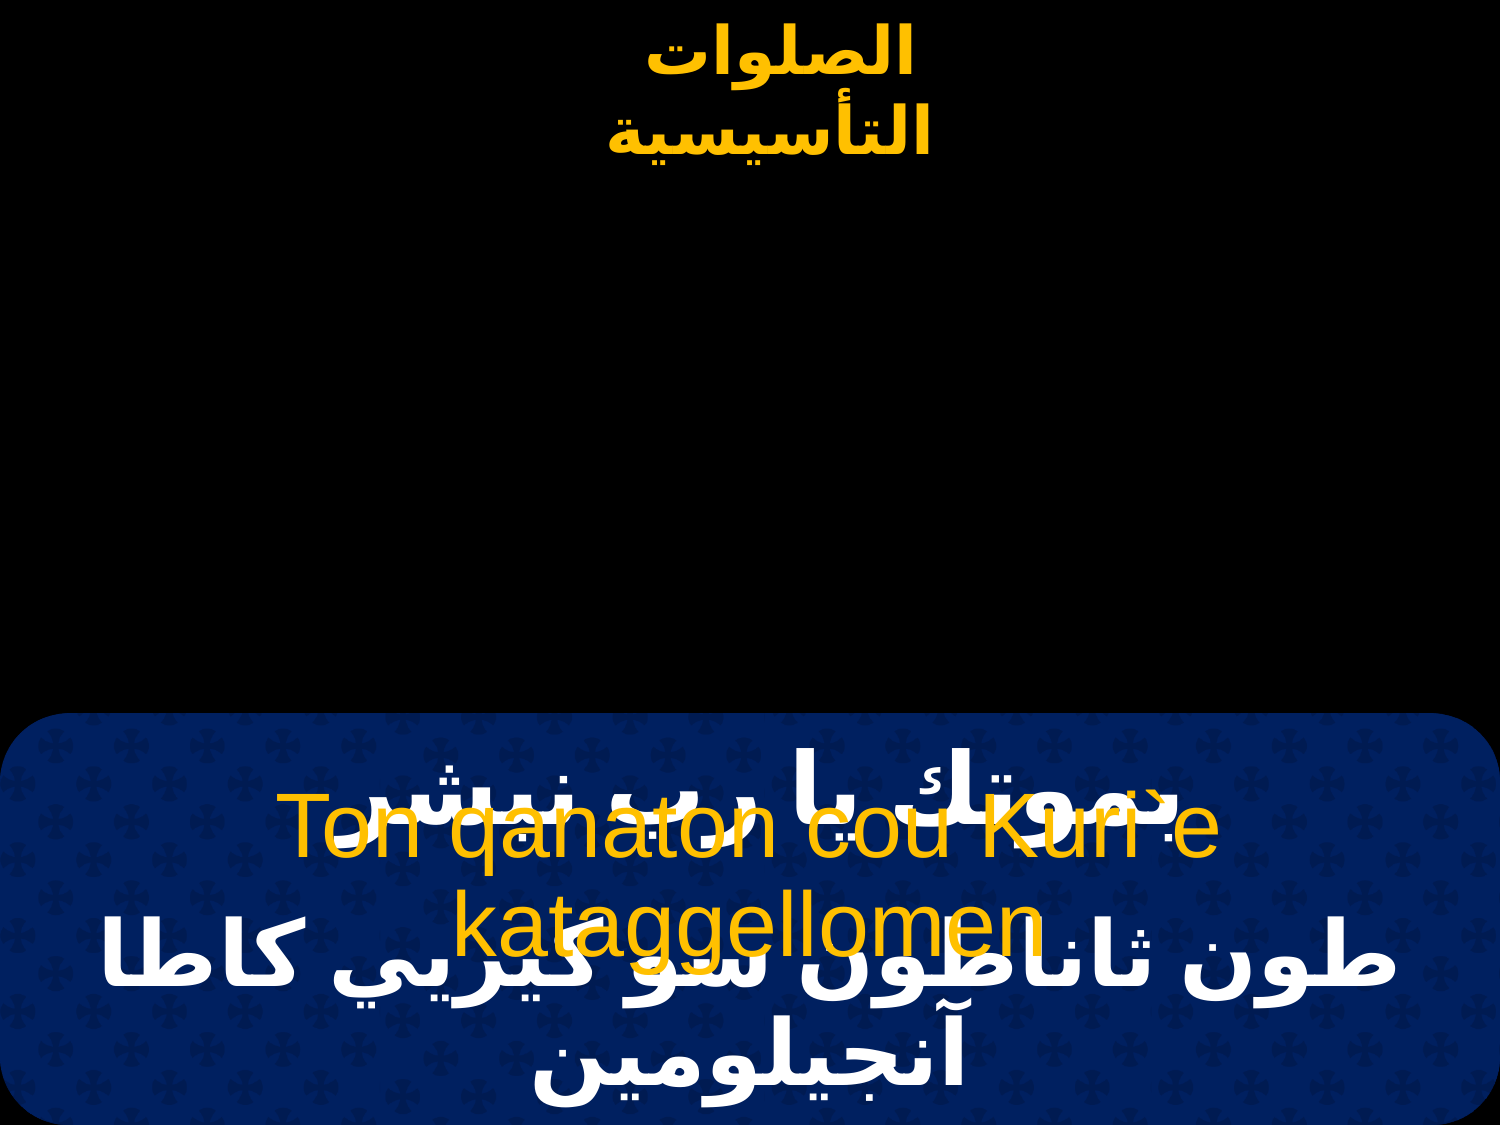

# بموتك يا رب نبشر
Ton qanaton cou Kuri`e kataggellomen
طون ثاناطون سو كيريي كاطا آنجيلومين